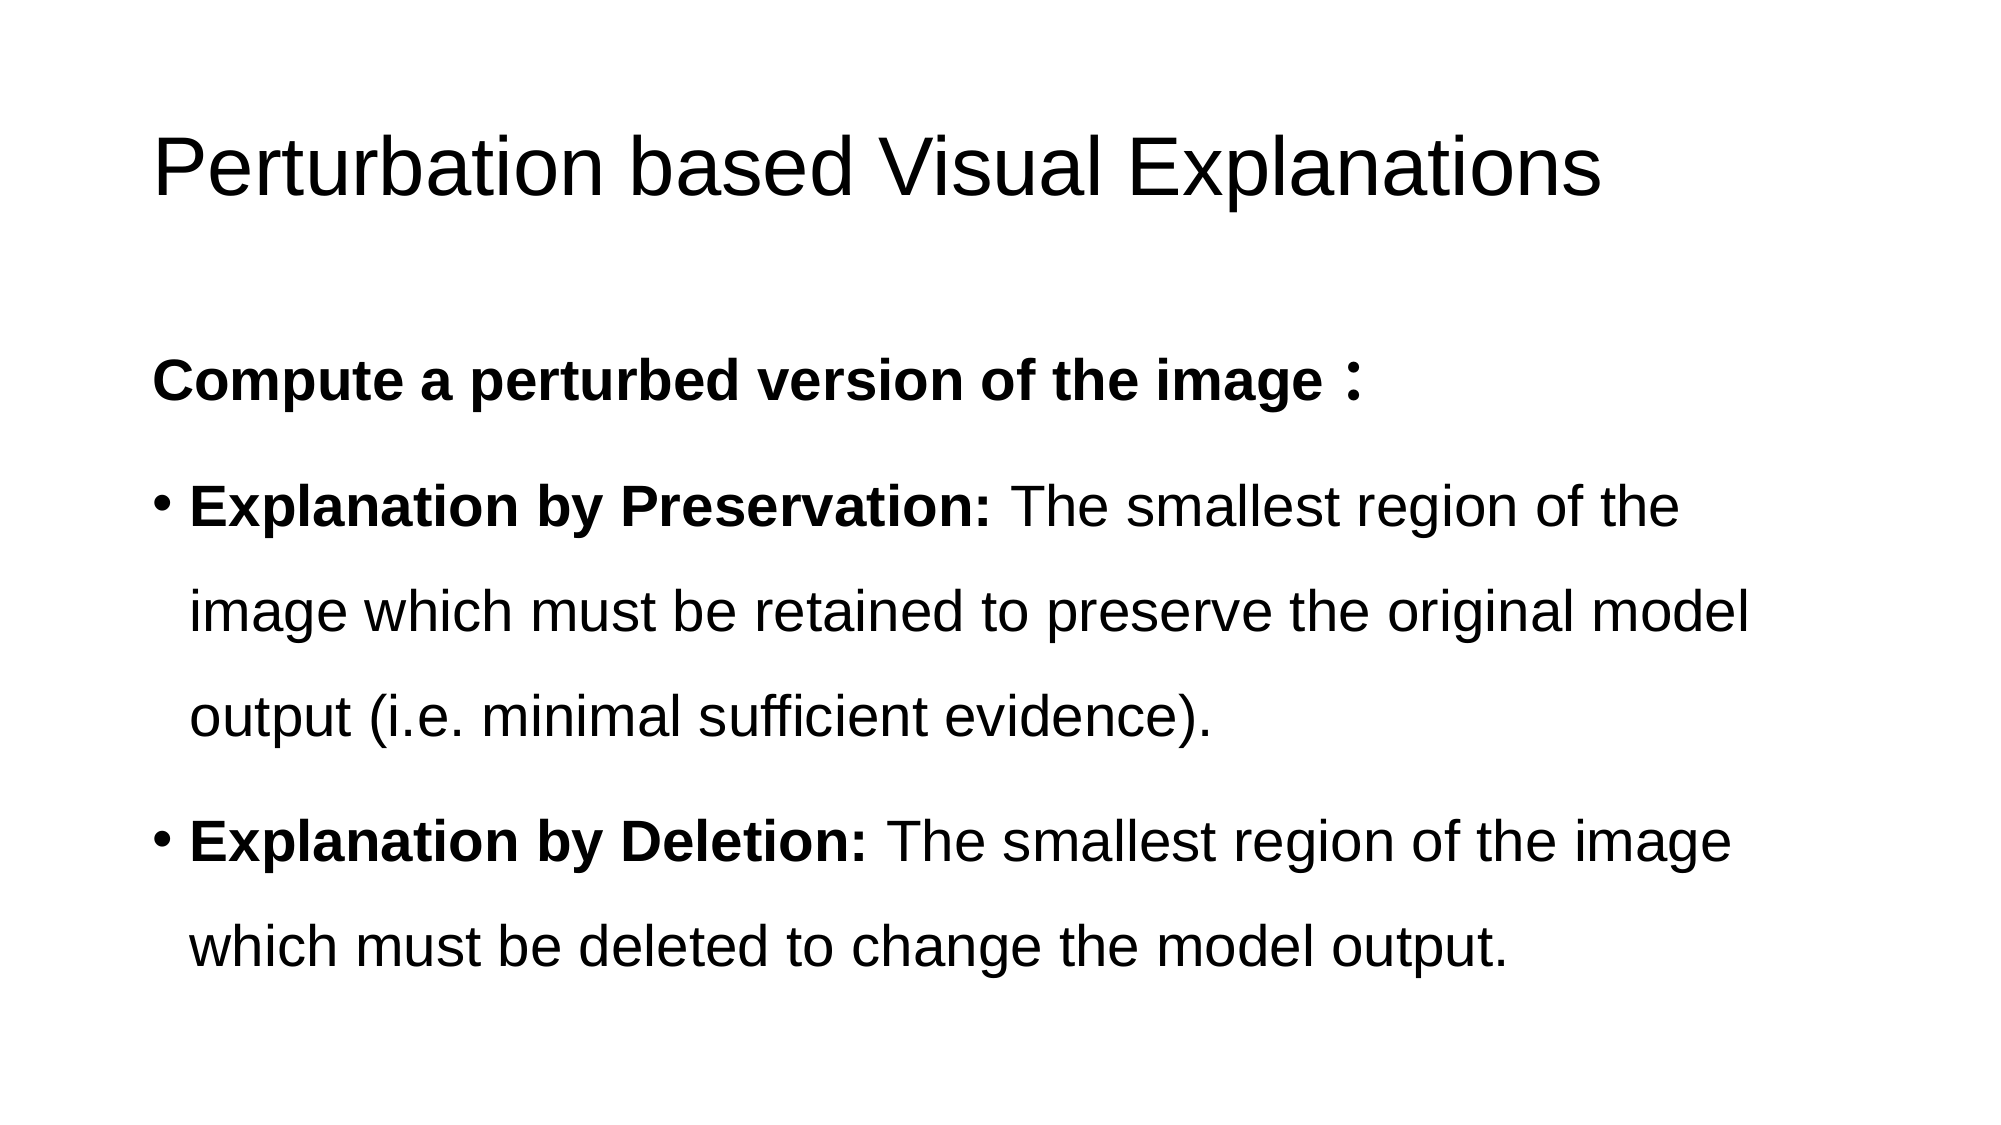

# Perturbation based Visual Explanations
Compute a perturbed version of the image：
Explanation by Preservation: The smallest region of the image which must be retained to preserve the original model output (i.e. minimal sufficient evidence).
Explanation by Deletion: The smallest region of the image which must be deleted to change the model output.